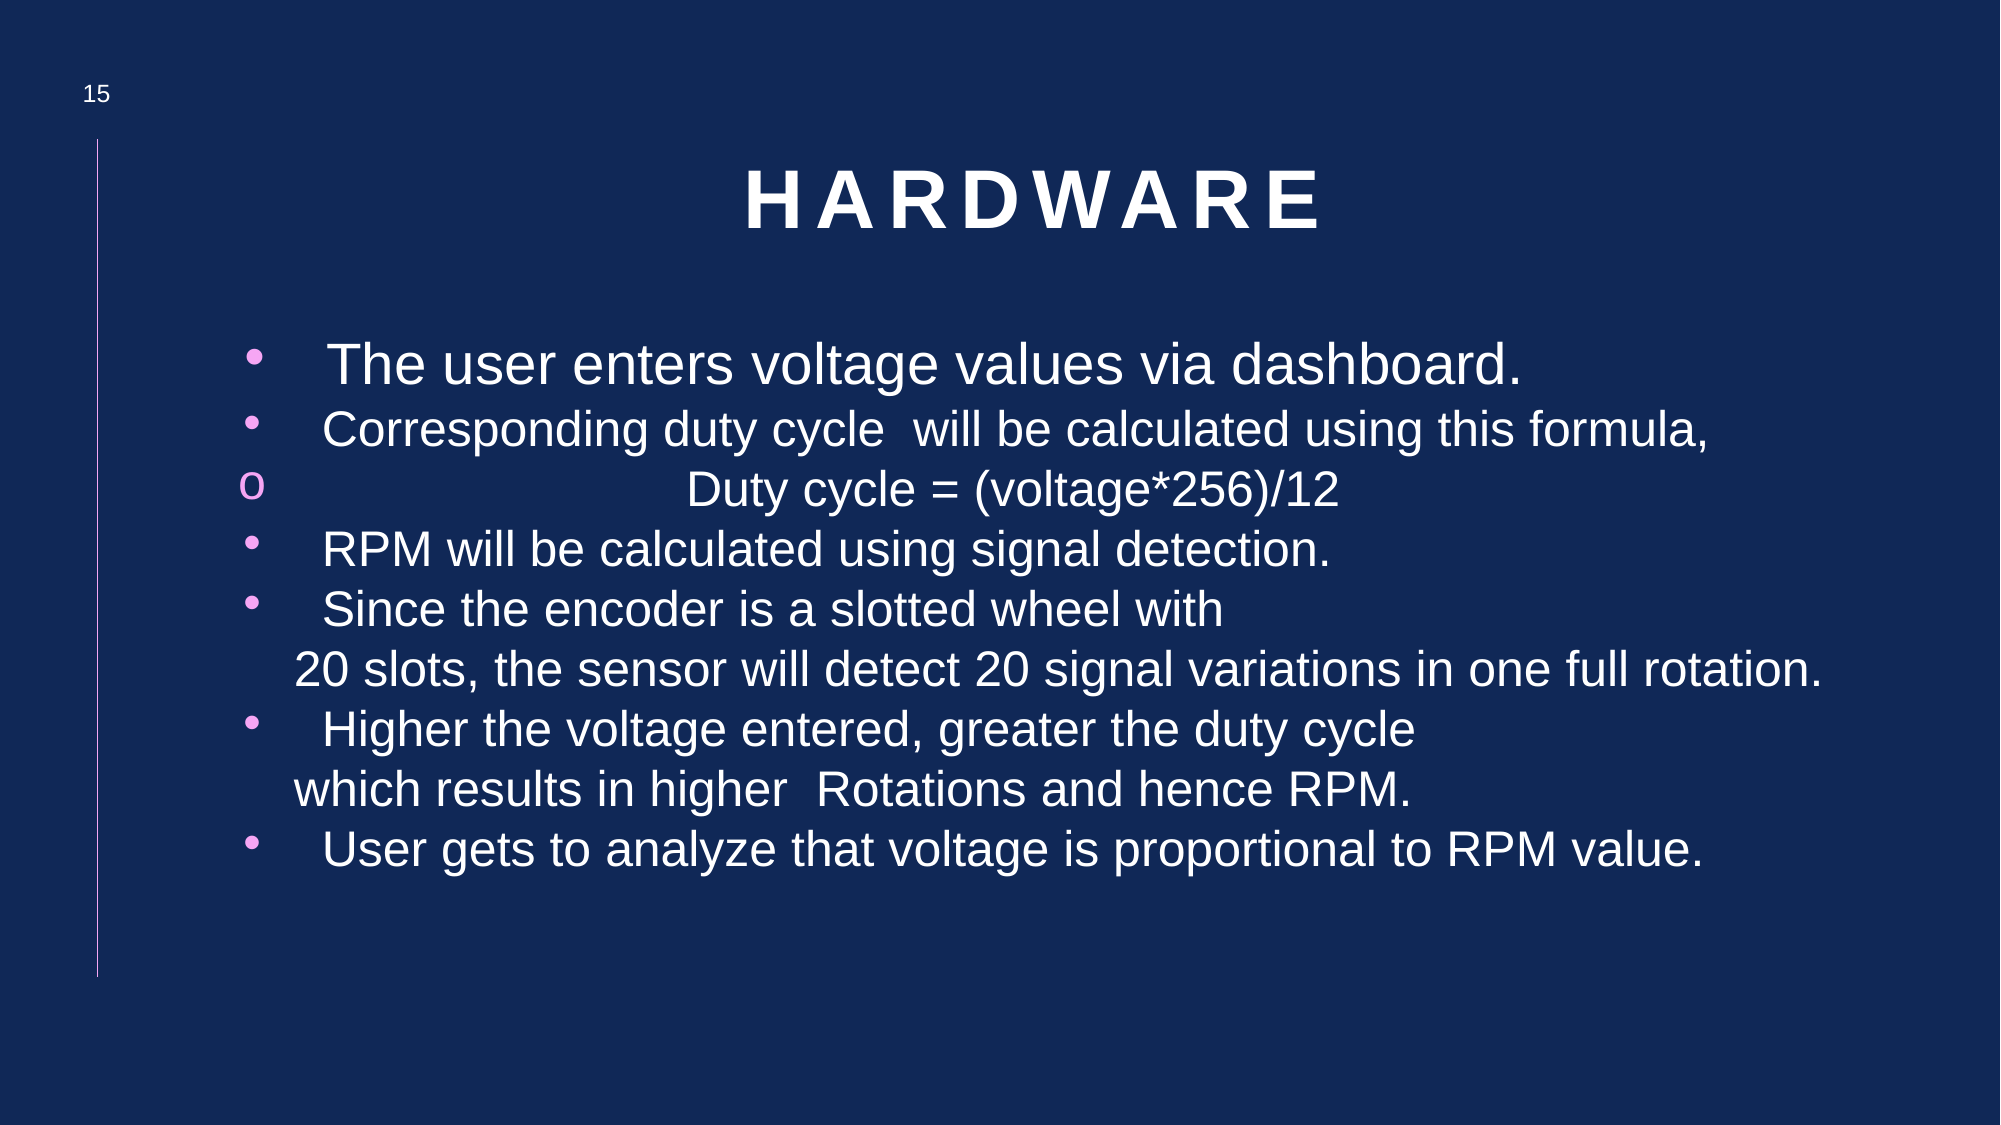

15
# hardware
  The user enters voltage values via dashboard.
  Corresponding duty cycle  will be calculated using this formula,
                            Duty cycle = (voltage*256)/12
  RPM will be calculated using signal detection.
  Since the encoder is a slotted wheel with 20 slots, the sensor will detect 20 signal variations in one full rotation.
  Higher the voltage entered, greater the duty cycle which results in higher  Rotations and hence RPM.
  User gets to analyze that voltage is proportional to RPM value.